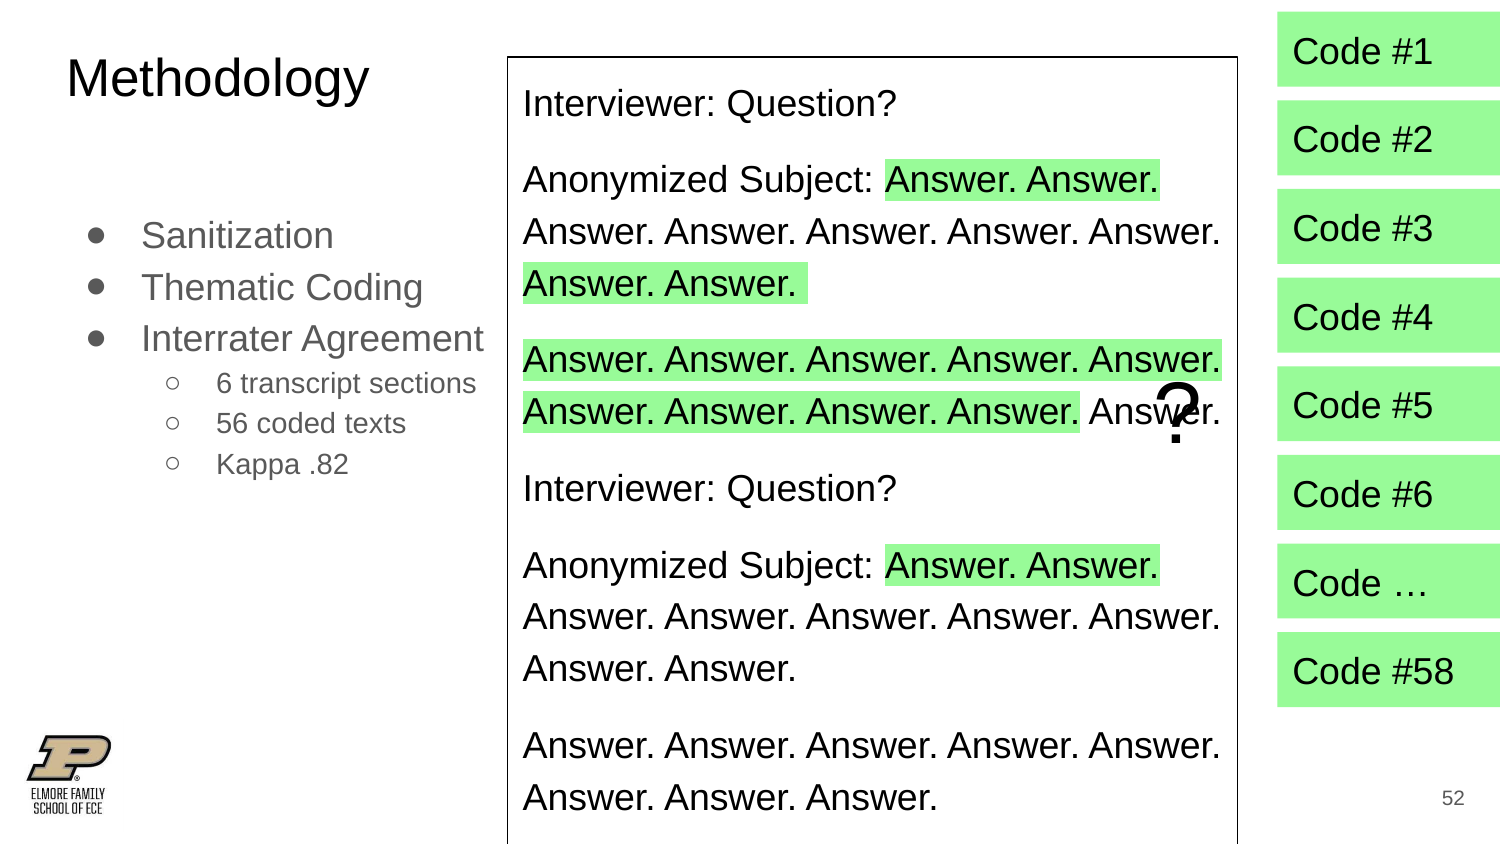

Code #1
# Methodology
Interviewer: Question?
Anonymized Subject: Answer. Answer. Answer. Answer. Answer. Answer. Answer. Answer. Answer.
Answer. Answer. Answer. Answer. Answer. Answer. Answer. Answer. Answer. Answer.
Interviewer: Question?
Anonymized Subject: Answer. Answer. Answer. Answer. Answer. Answer. Answer. Answer. Answer.
Answer. Answer. Answer. Answer. Answer. Answer. Answer. Answer.
Code #2
Sanitization
Thematic Coding
Interrater Agreement
6 transcript sections
56 coded texts
Kappa .82

Code #3
Code #4
?
Code #5
Code #6
Code …
Code #58
52